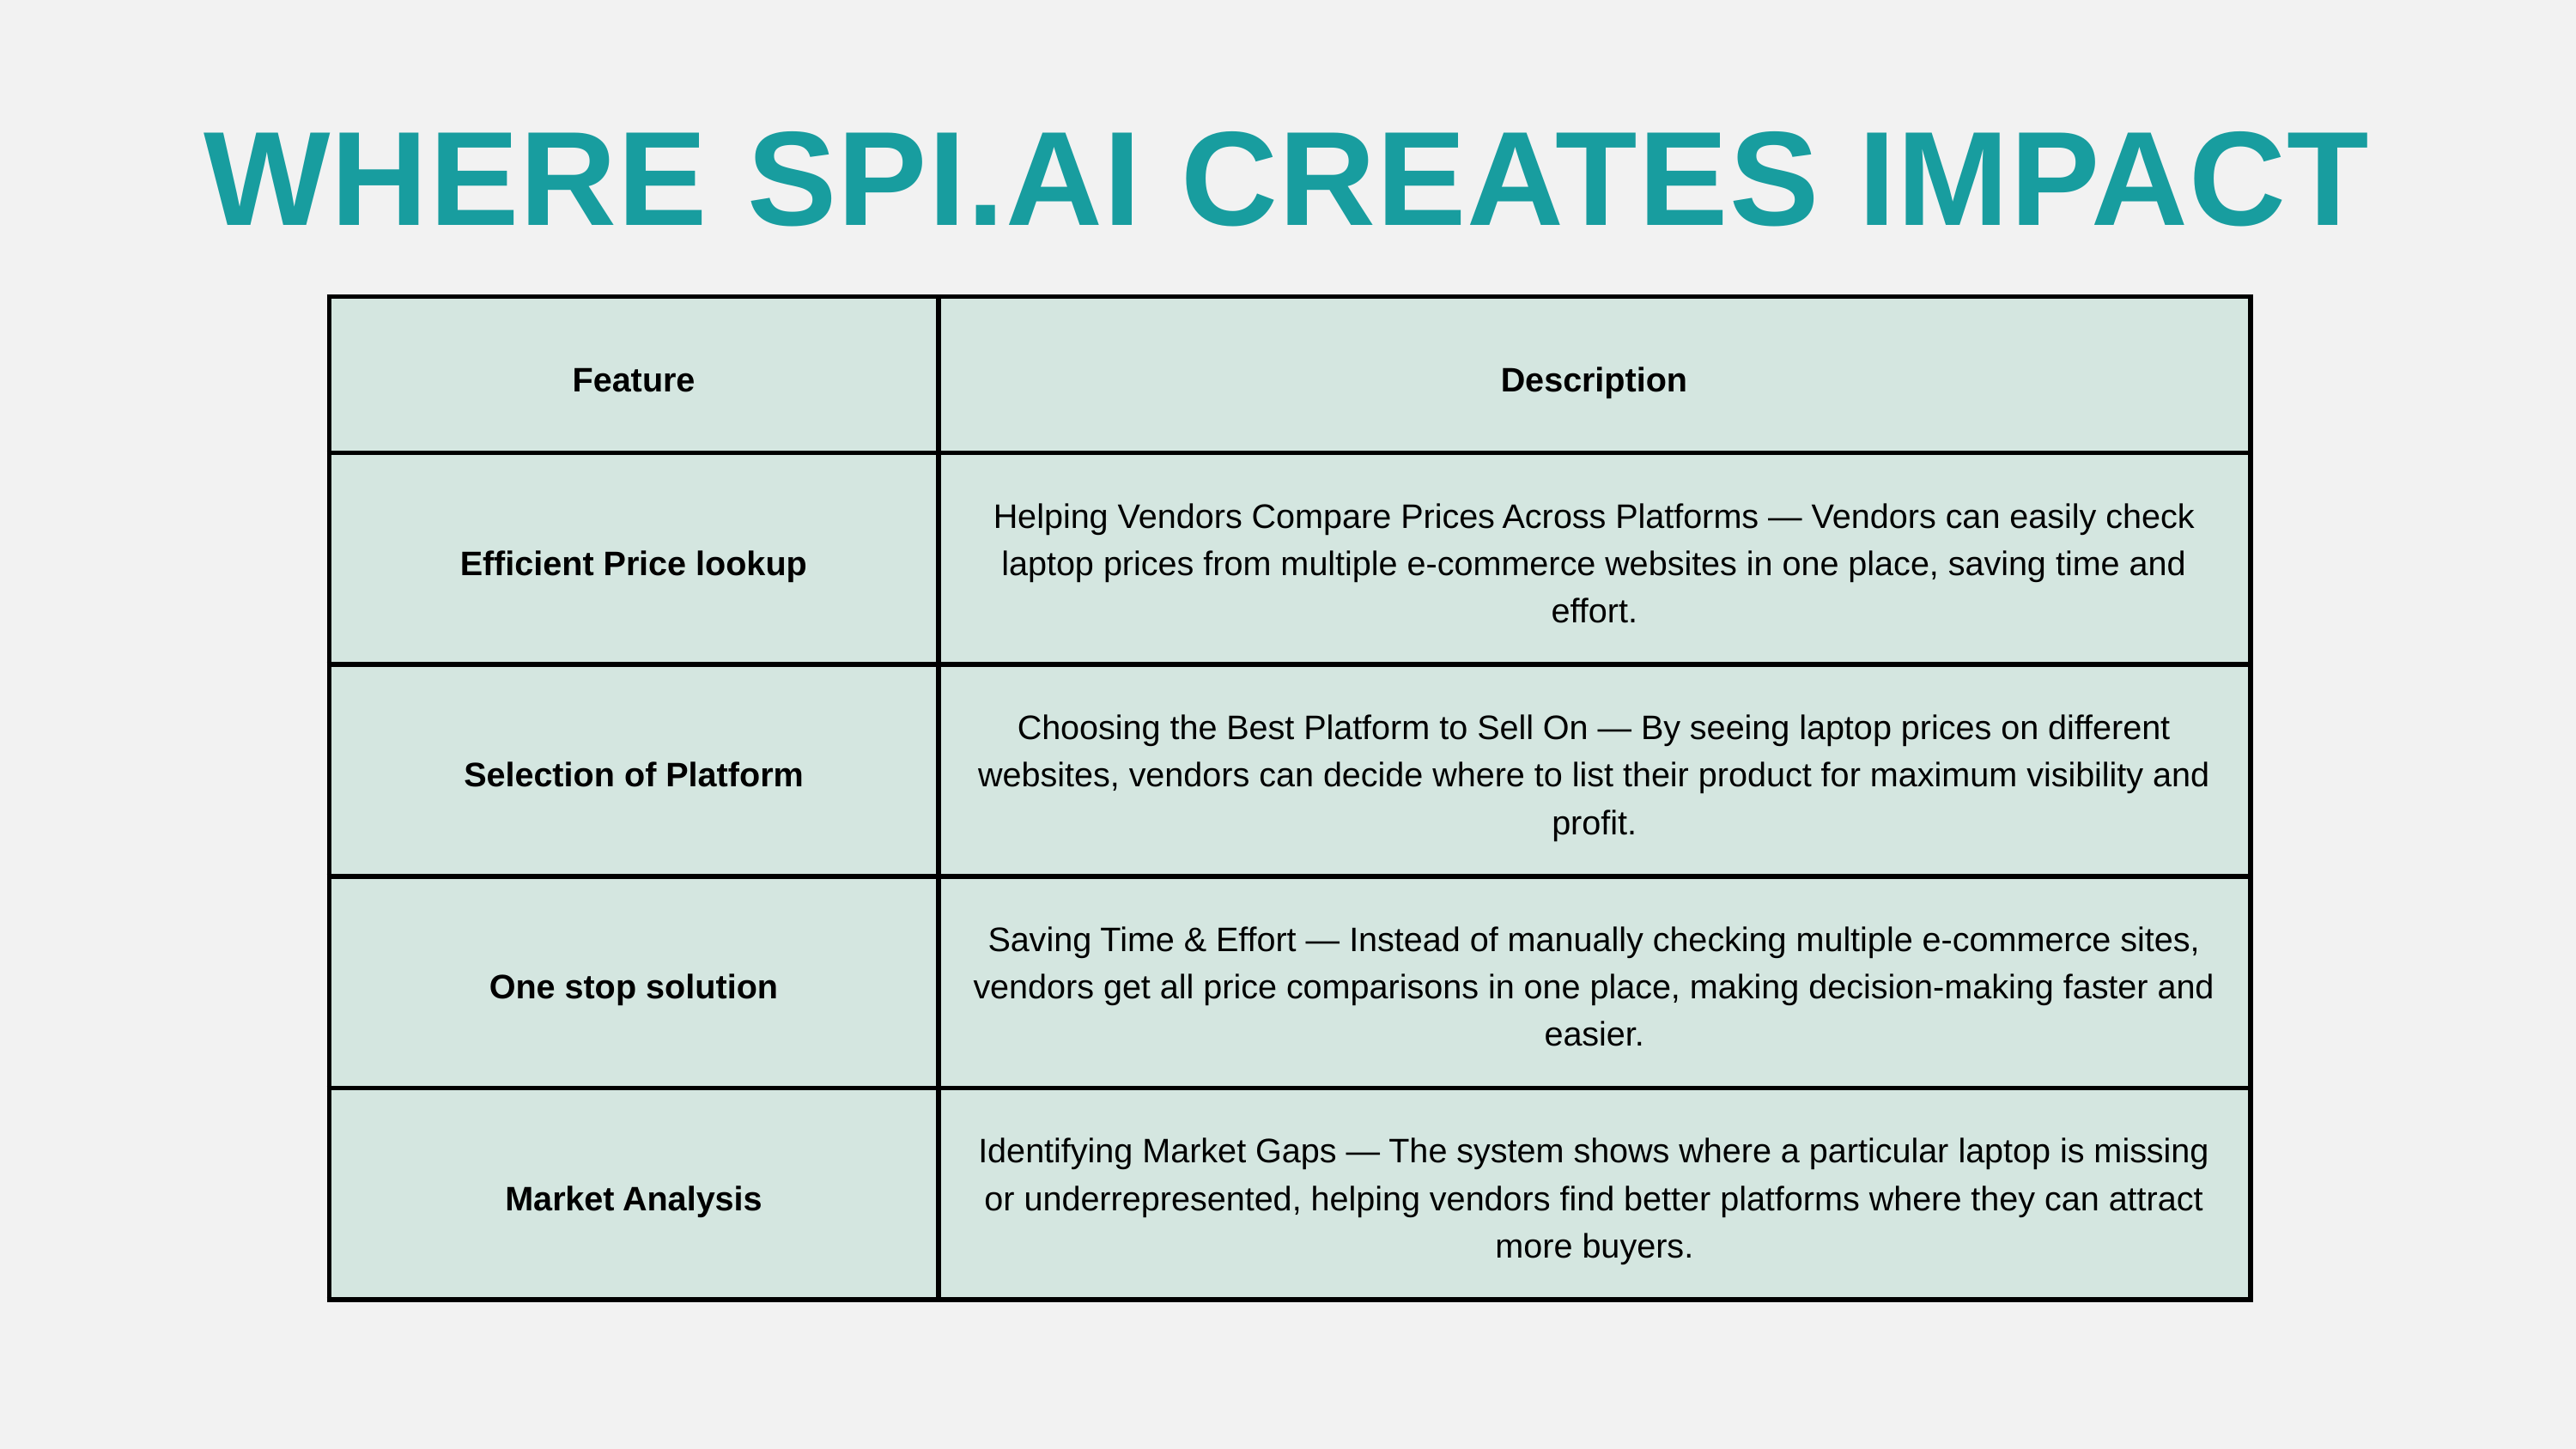

WHERE SPI.AI CREATES IMPACT
| Feature | Description |
| --- | --- |
| Efficient Price lookup | Helping Vendors Compare Prices Across Platforms — Vendors can easily check laptop prices from multiple e-commerce websites in one place, saving time and effort. |
| Selection of Platform | Choosing the Best Platform to Sell On — By seeing laptop prices on different websites, vendors can decide where to list their product for maximum visibility and profit. |
| One stop solution | Saving Time & Effort — Instead of manually checking multiple e-commerce sites, vendors get all price comparisons in one place, making decision-making faster and easier. |
| Market Analysis | Identifying Market Gaps — The system shows where a particular laptop is missing or underrepresented, helping vendors find better platforms where they can attract more buyers. |